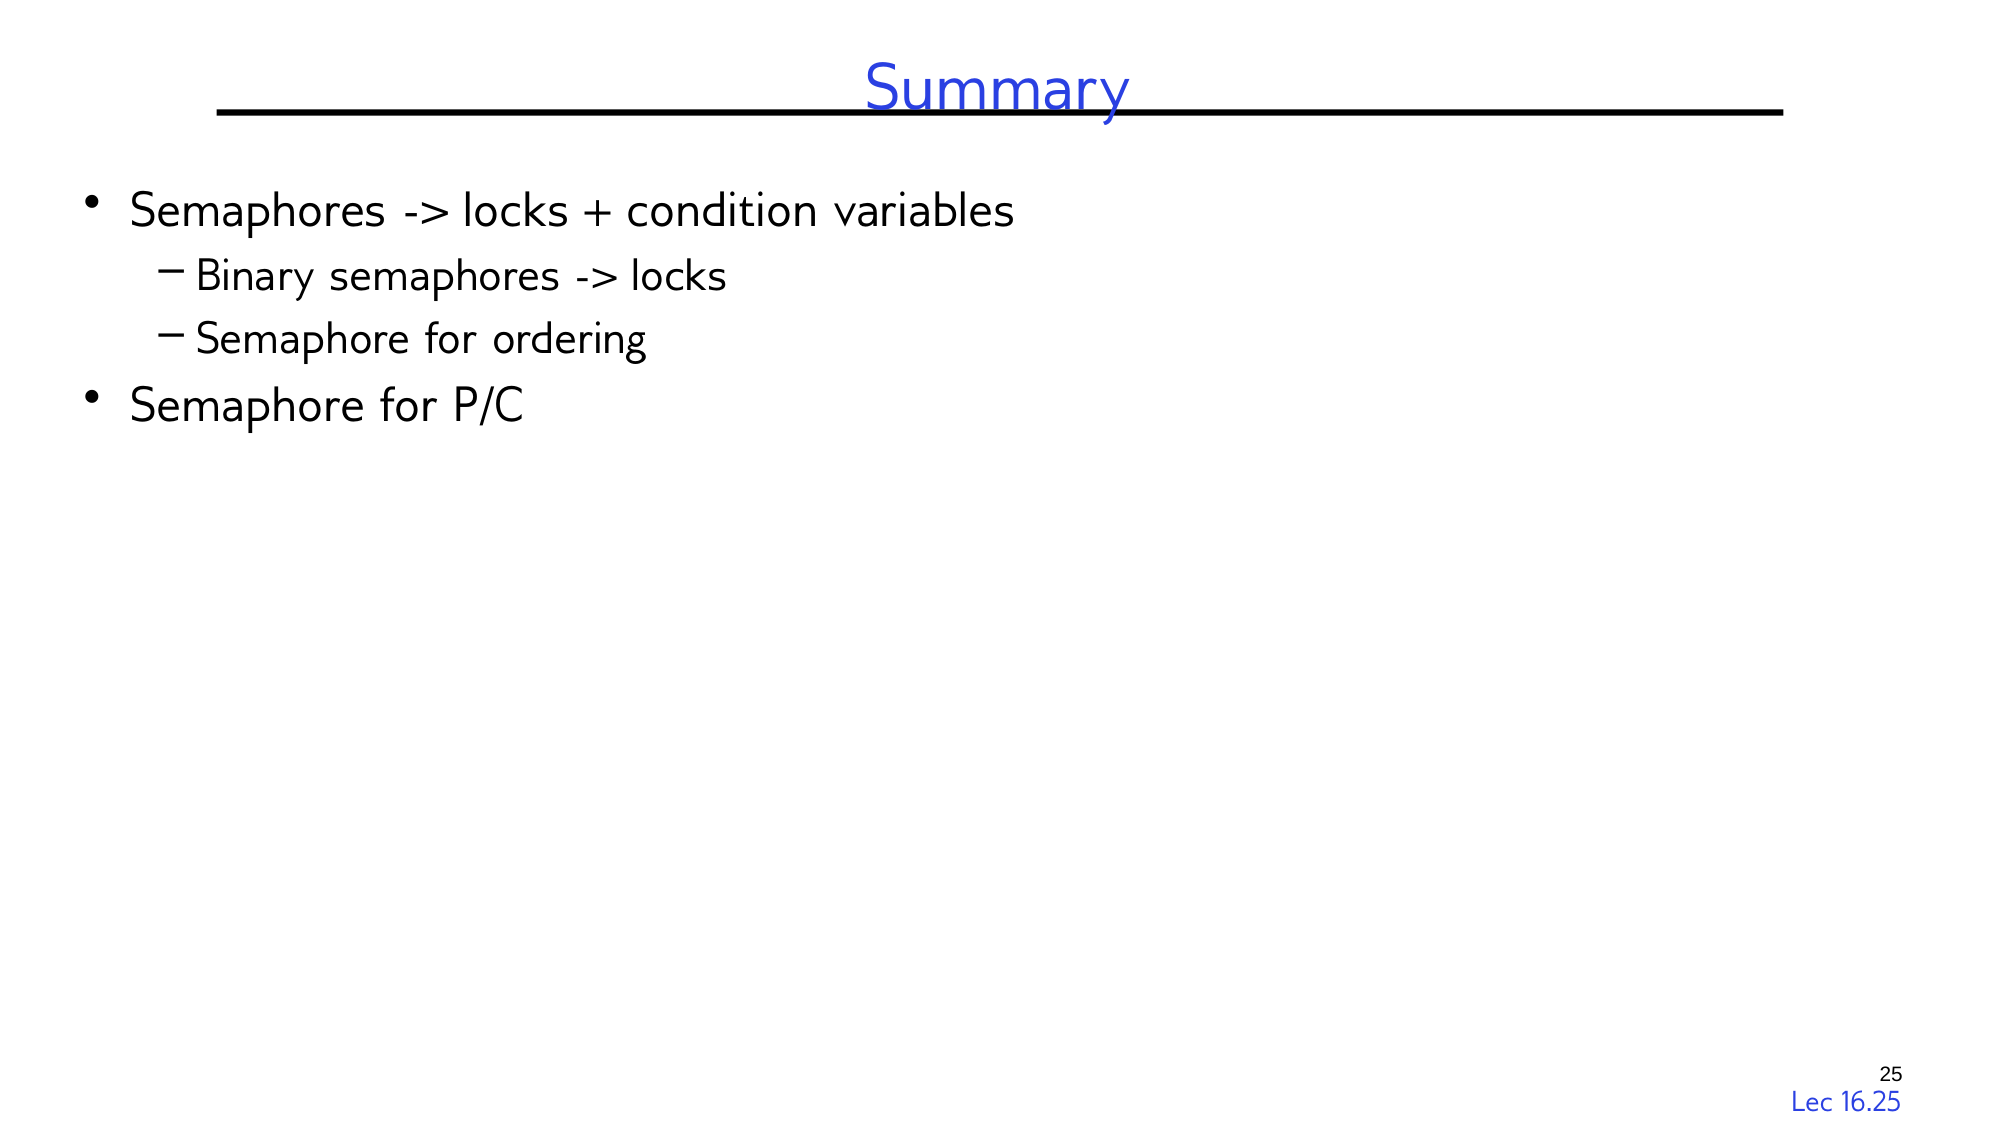

TDT4186 | Spring 2024 | Di Liu
# Summary
Semaphores -> locks + condition variables
Binary semaphores -> locks
Semaphore for ordering
Semaphore for P/C